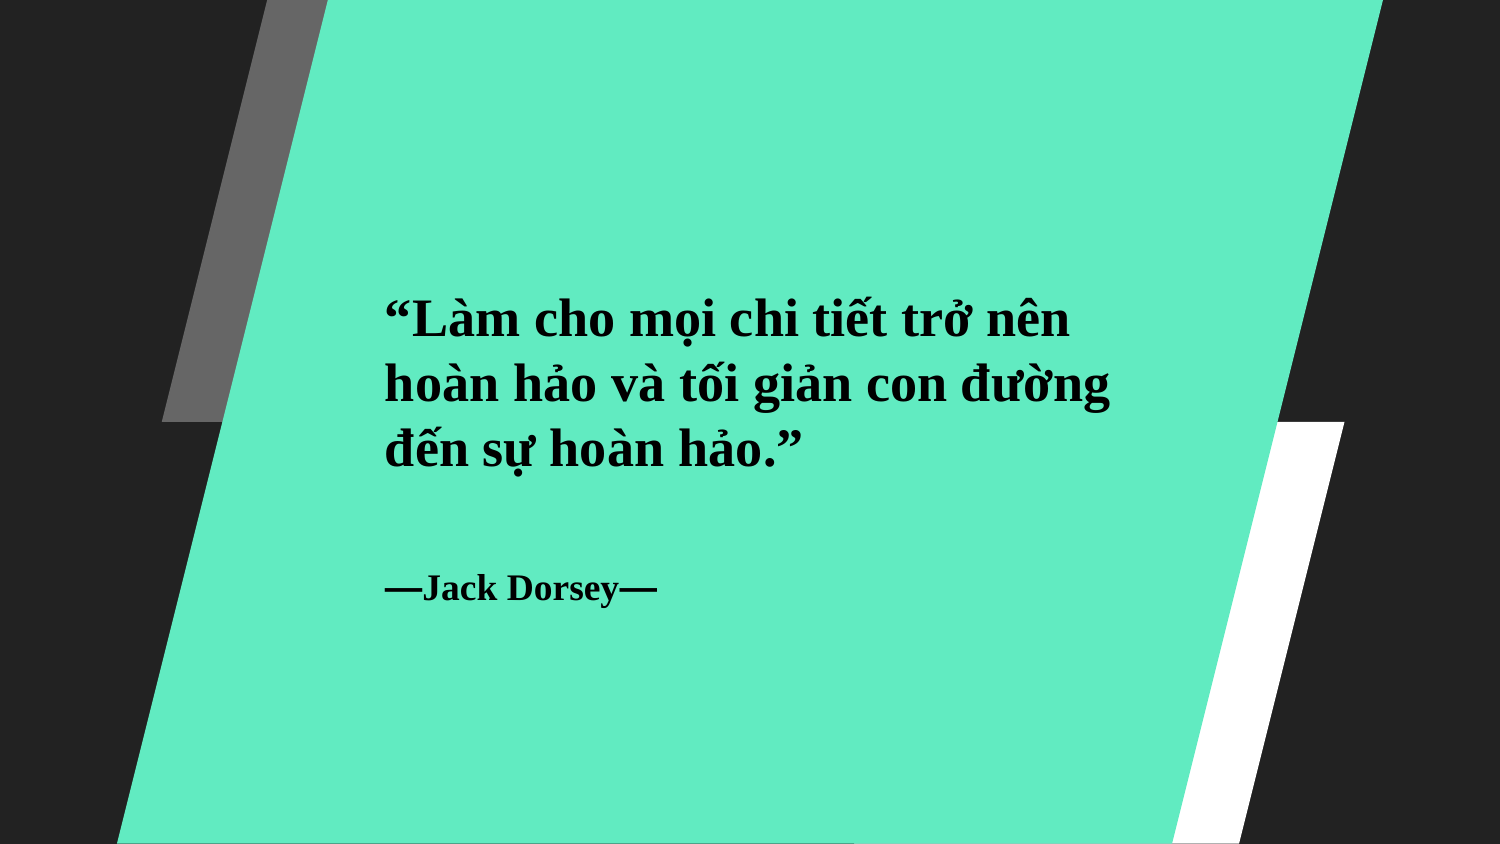

# “Làm cho mọi chi tiết trở nên hoàn hảo và tối giản con đường đến sự hoàn hảo.”
—Jack Dorsey—